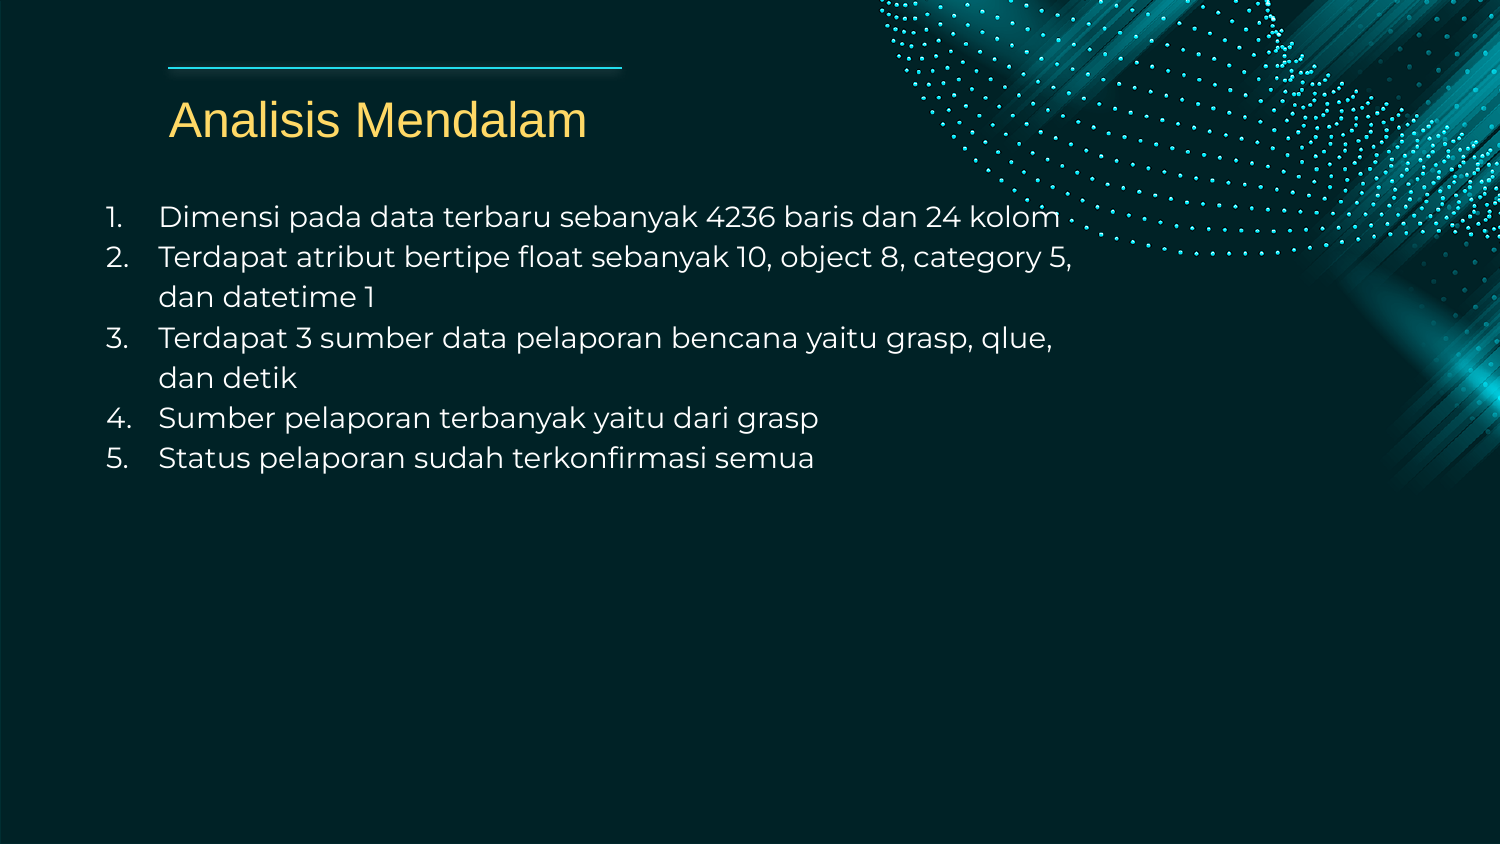

# Analisis Mendalam
Dimensi pada data terbaru sebanyak 4236 baris dan 24 kolom
Terdapat atribut bertipe float sebanyak 10, object 8, category 5, dan datetime 1
Terdapat 3 sumber data pelaporan bencana yaitu grasp, qlue, dan detik
Sumber pelaporan terbanyak yaitu dari grasp
Status pelaporan sudah terkonfirmasi semua